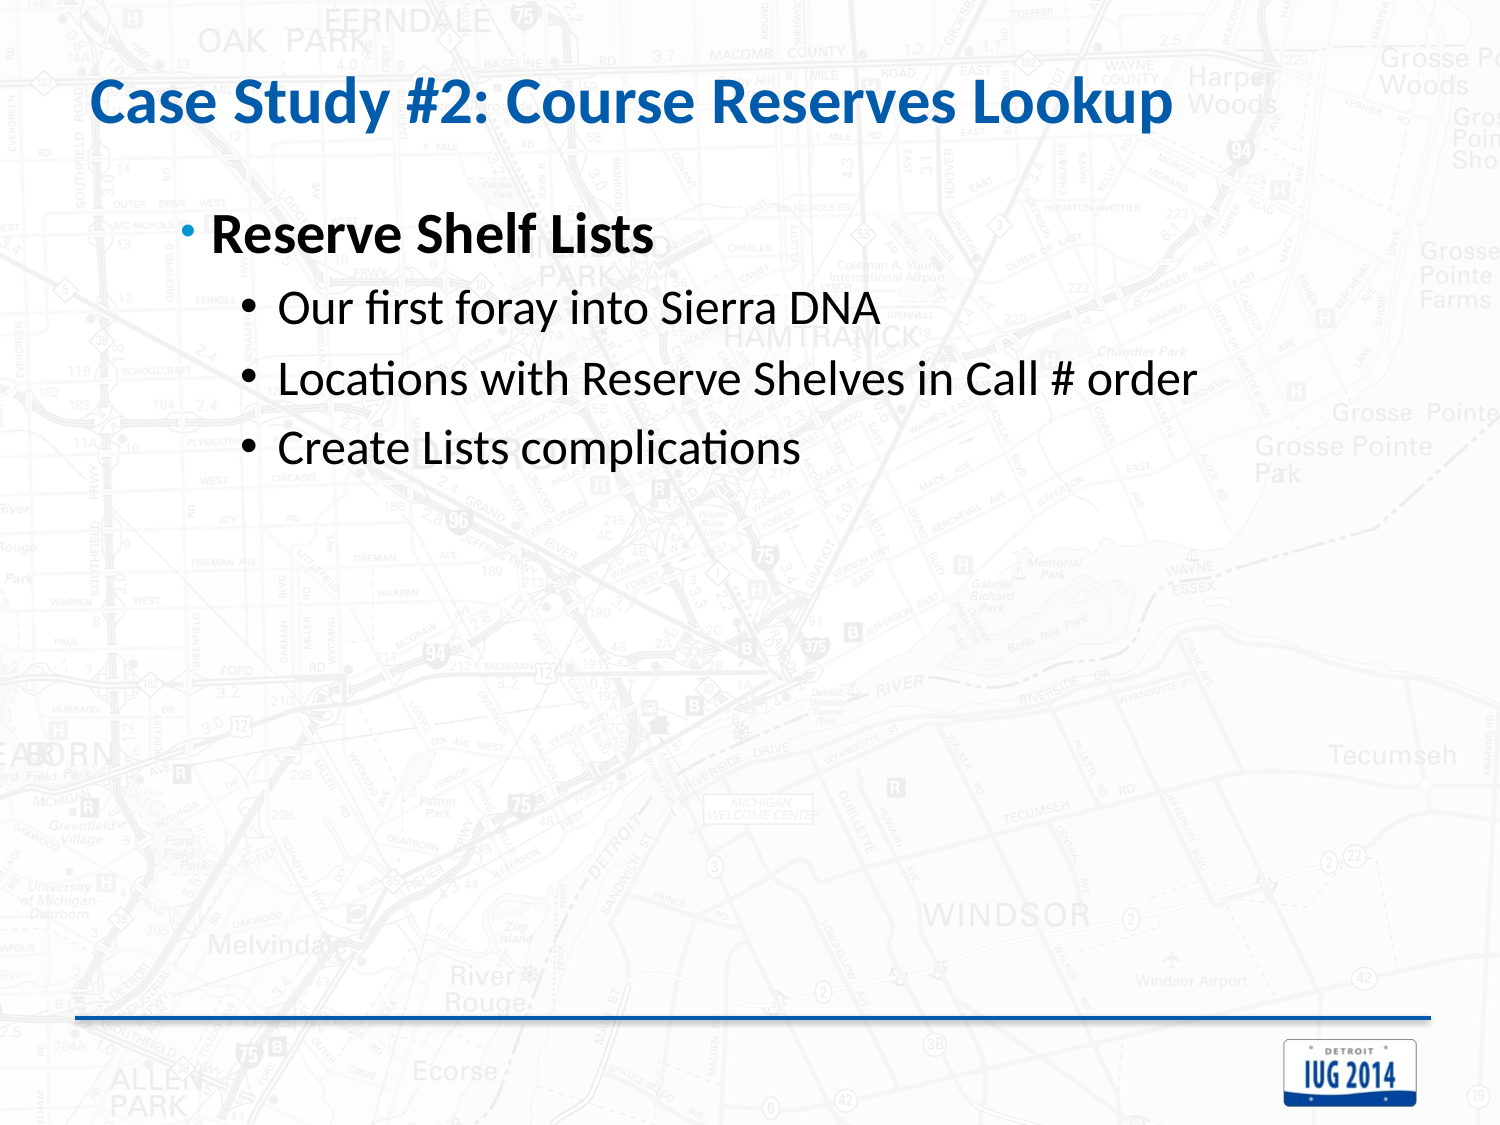

# Case Study #2: Course Reserves Lookup
Reserve Shelf Lists
Our first foray into Sierra DNA
Locations with Reserve Shelves in Call # order
Create Lists complications